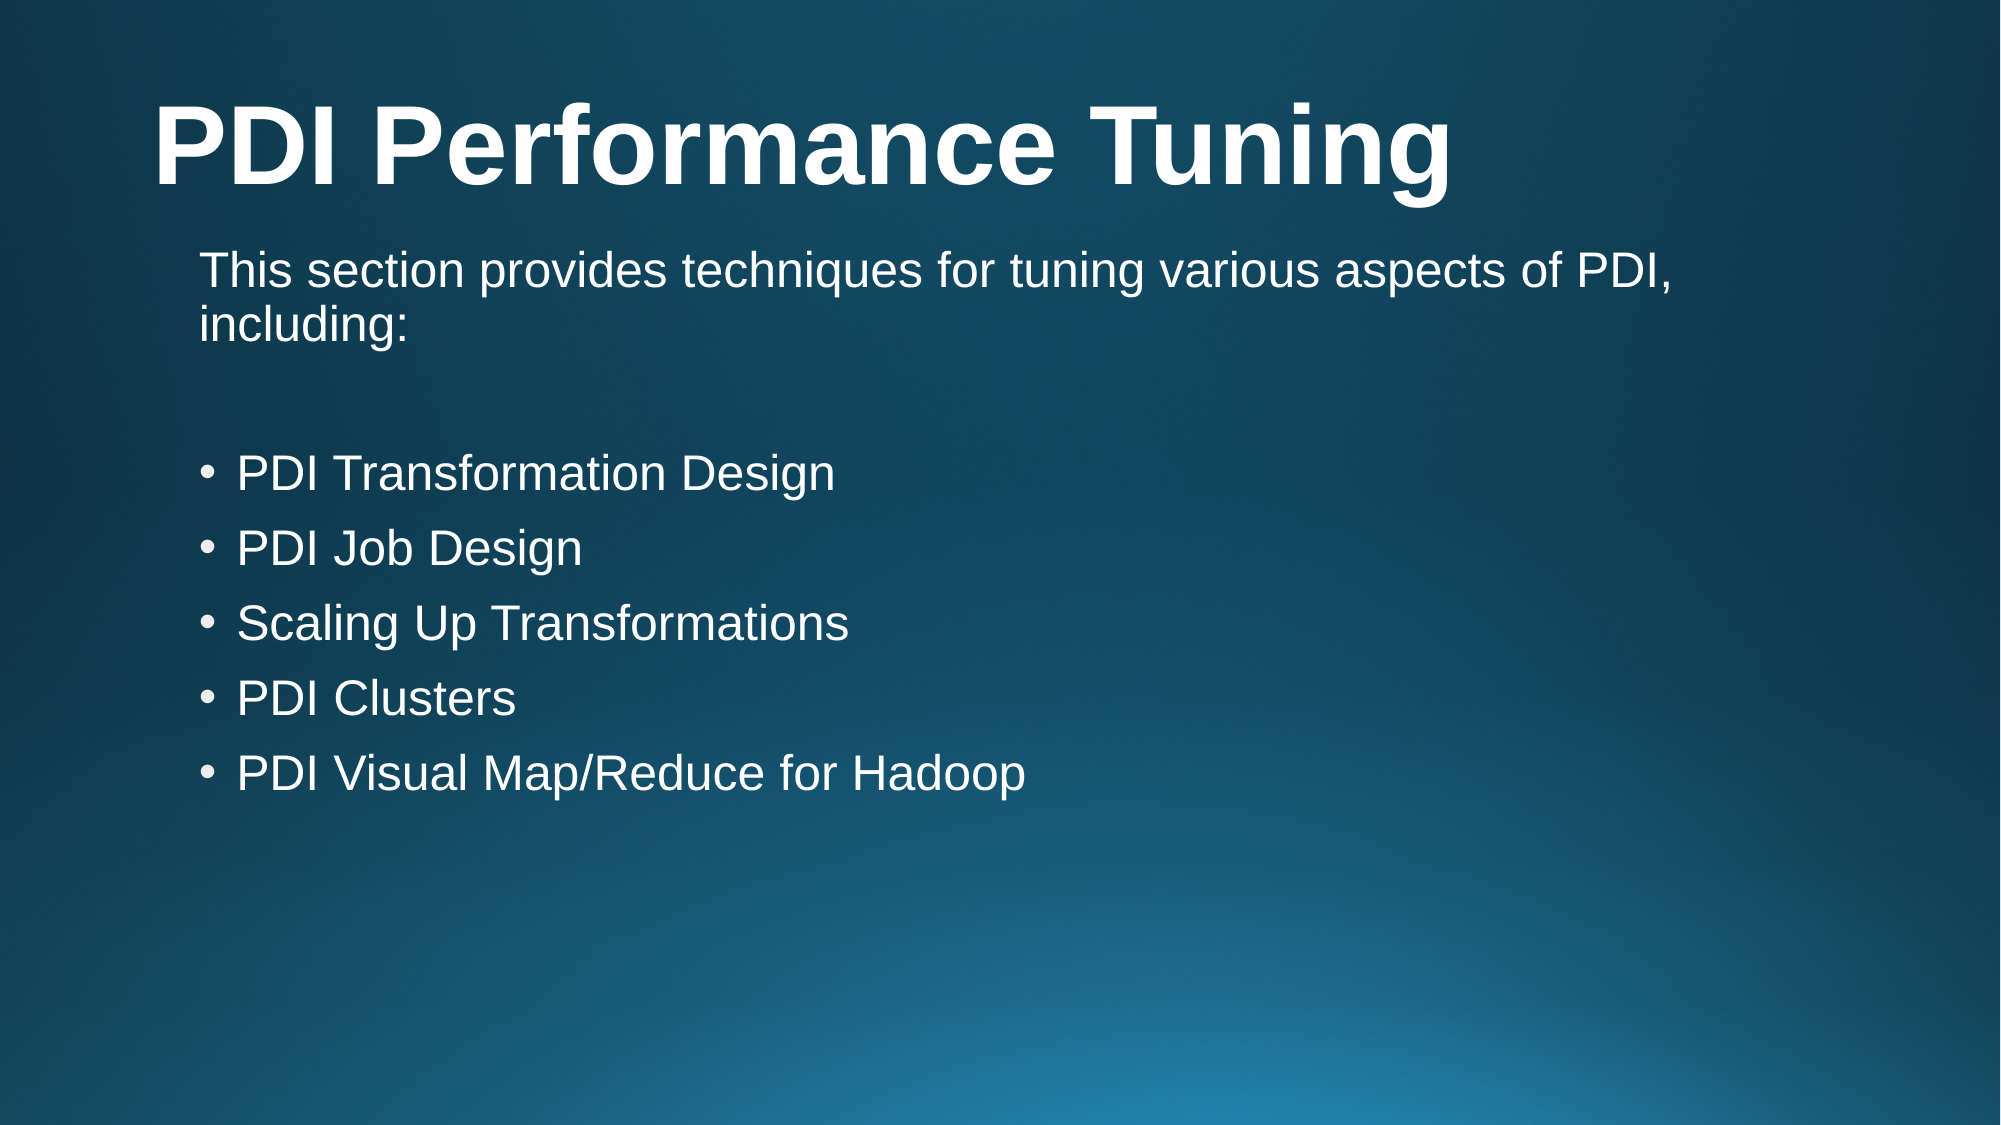

# PDI Performance Tuning
This section provides techniques for tuning various aspects of PDI, including:

PDI Transformation Design
PDI Job Design
Scaling Up Transformations
PDI Clusters
PDI Visual Map/Reduce for Hadoop